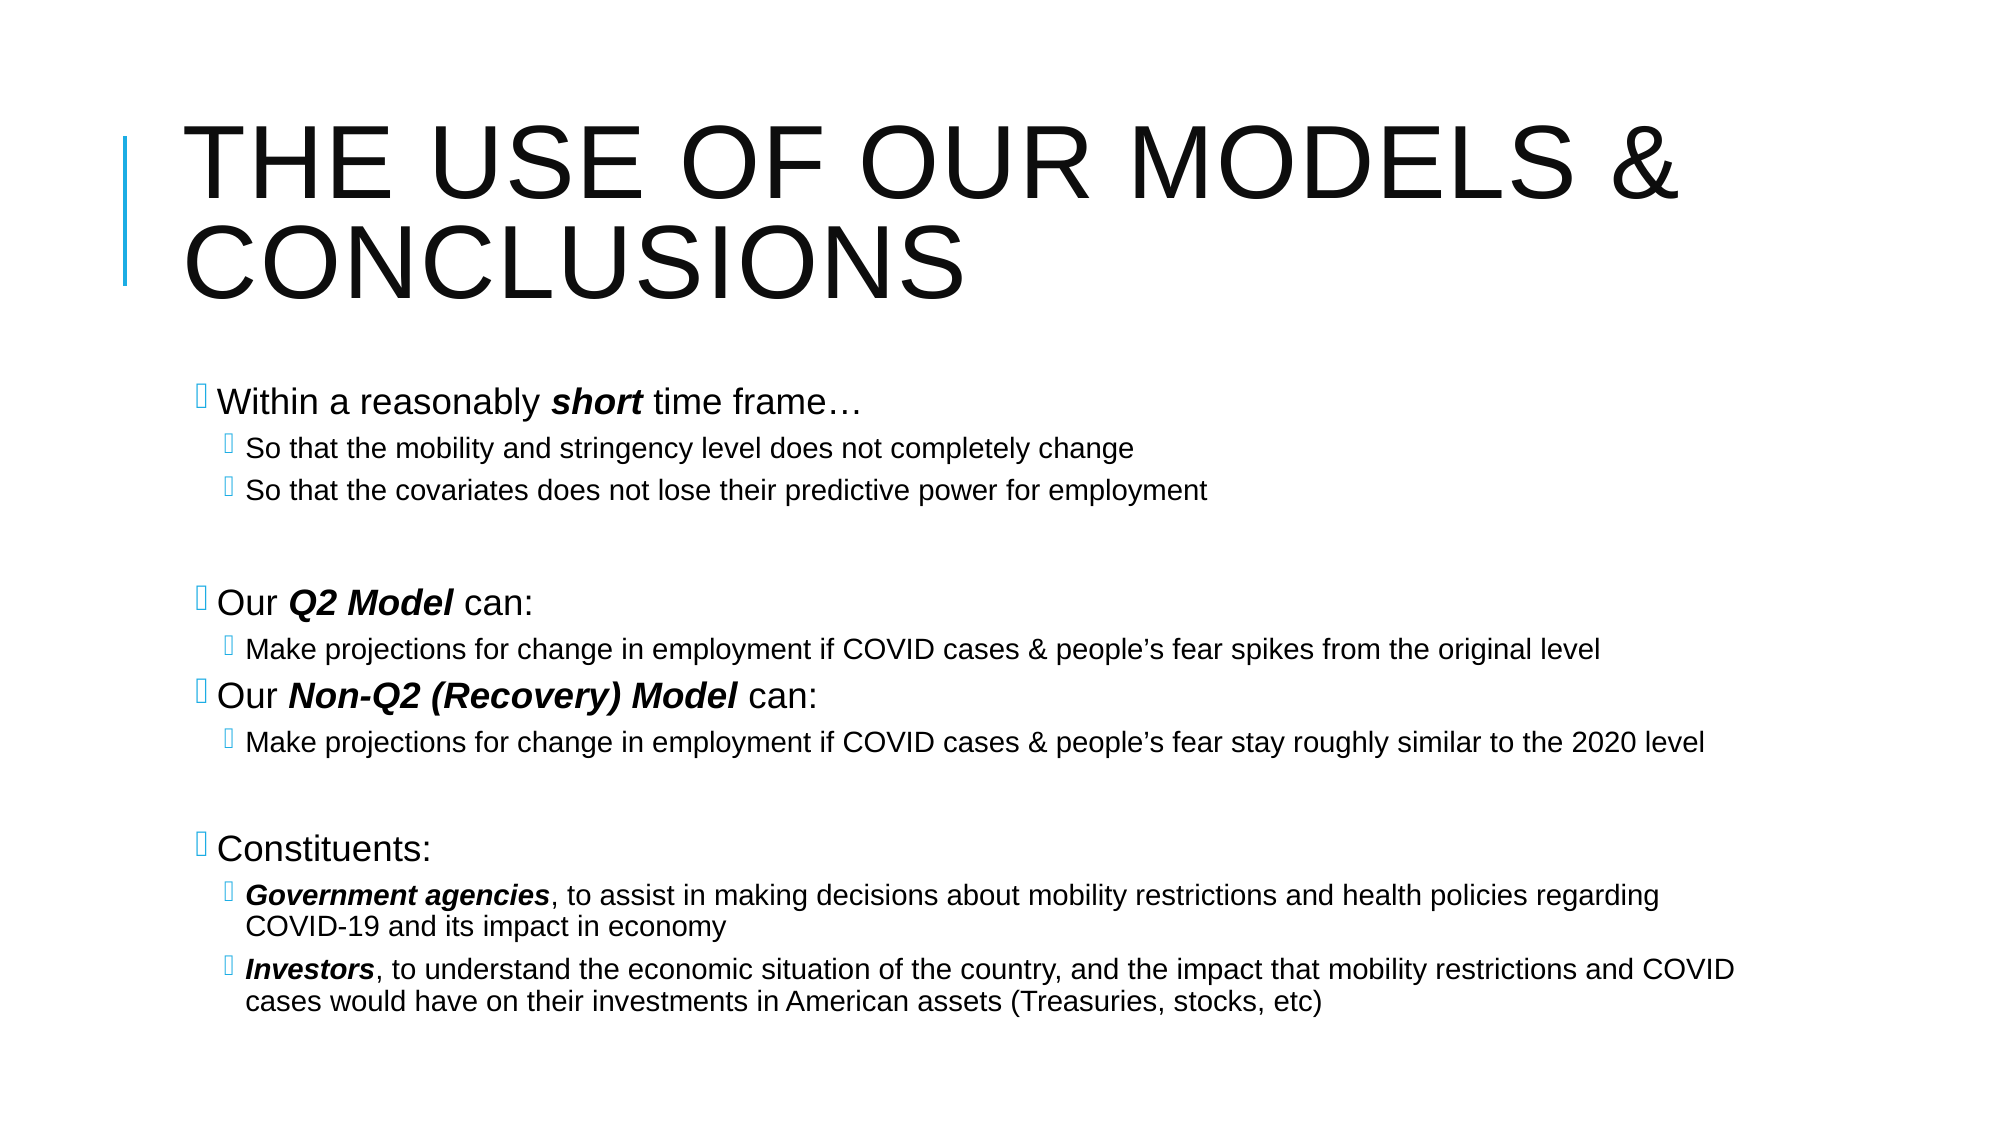

# the Use of our models & Conclusions
Within a reasonably short time frame…
So that the mobility and stringency level does not completely change
So that the covariates does not lose their predictive power for employment

Our Q2 Model can:
Make projections for change in employment if COVID cases & people’s fear spikes from the original level
Our Non-Q2 (Recovery) Model can:
Make projections for change in employment if COVID cases & people’s fear stay roughly similar to the 2020 level

Constituents:
Government agencies, to assist in making decisions about mobility restrictions and health policies regarding COVID-19 and its impact in economy
Investors, to understand the economic situation of the country, and the impact that mobility restrictions and COVID cases would have on their investments in American assets (Treasuries, stocks, etc)